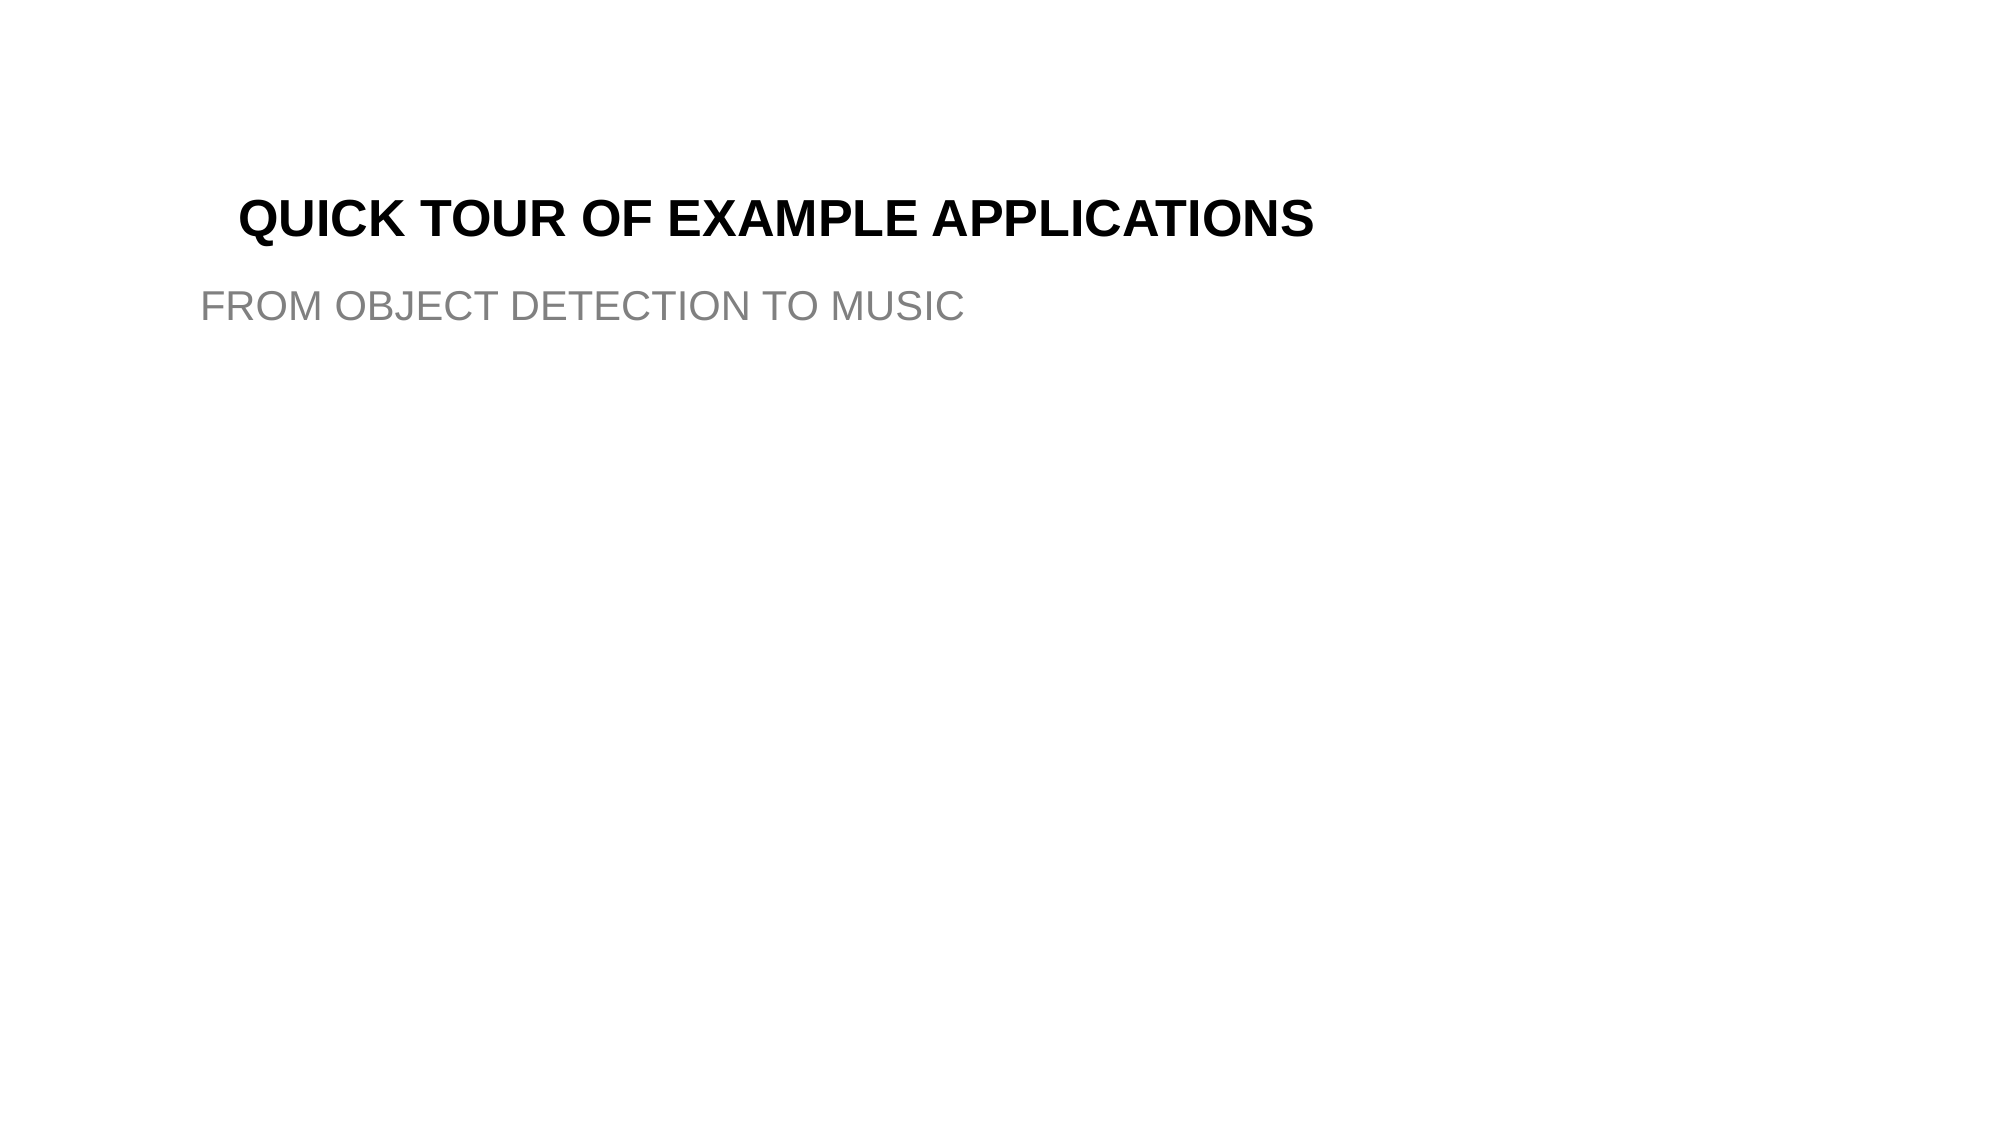

QUICK TOUR OF EXAMPLE APPLICATIONS
FROM OBJECT DETECTION TO MUSIC